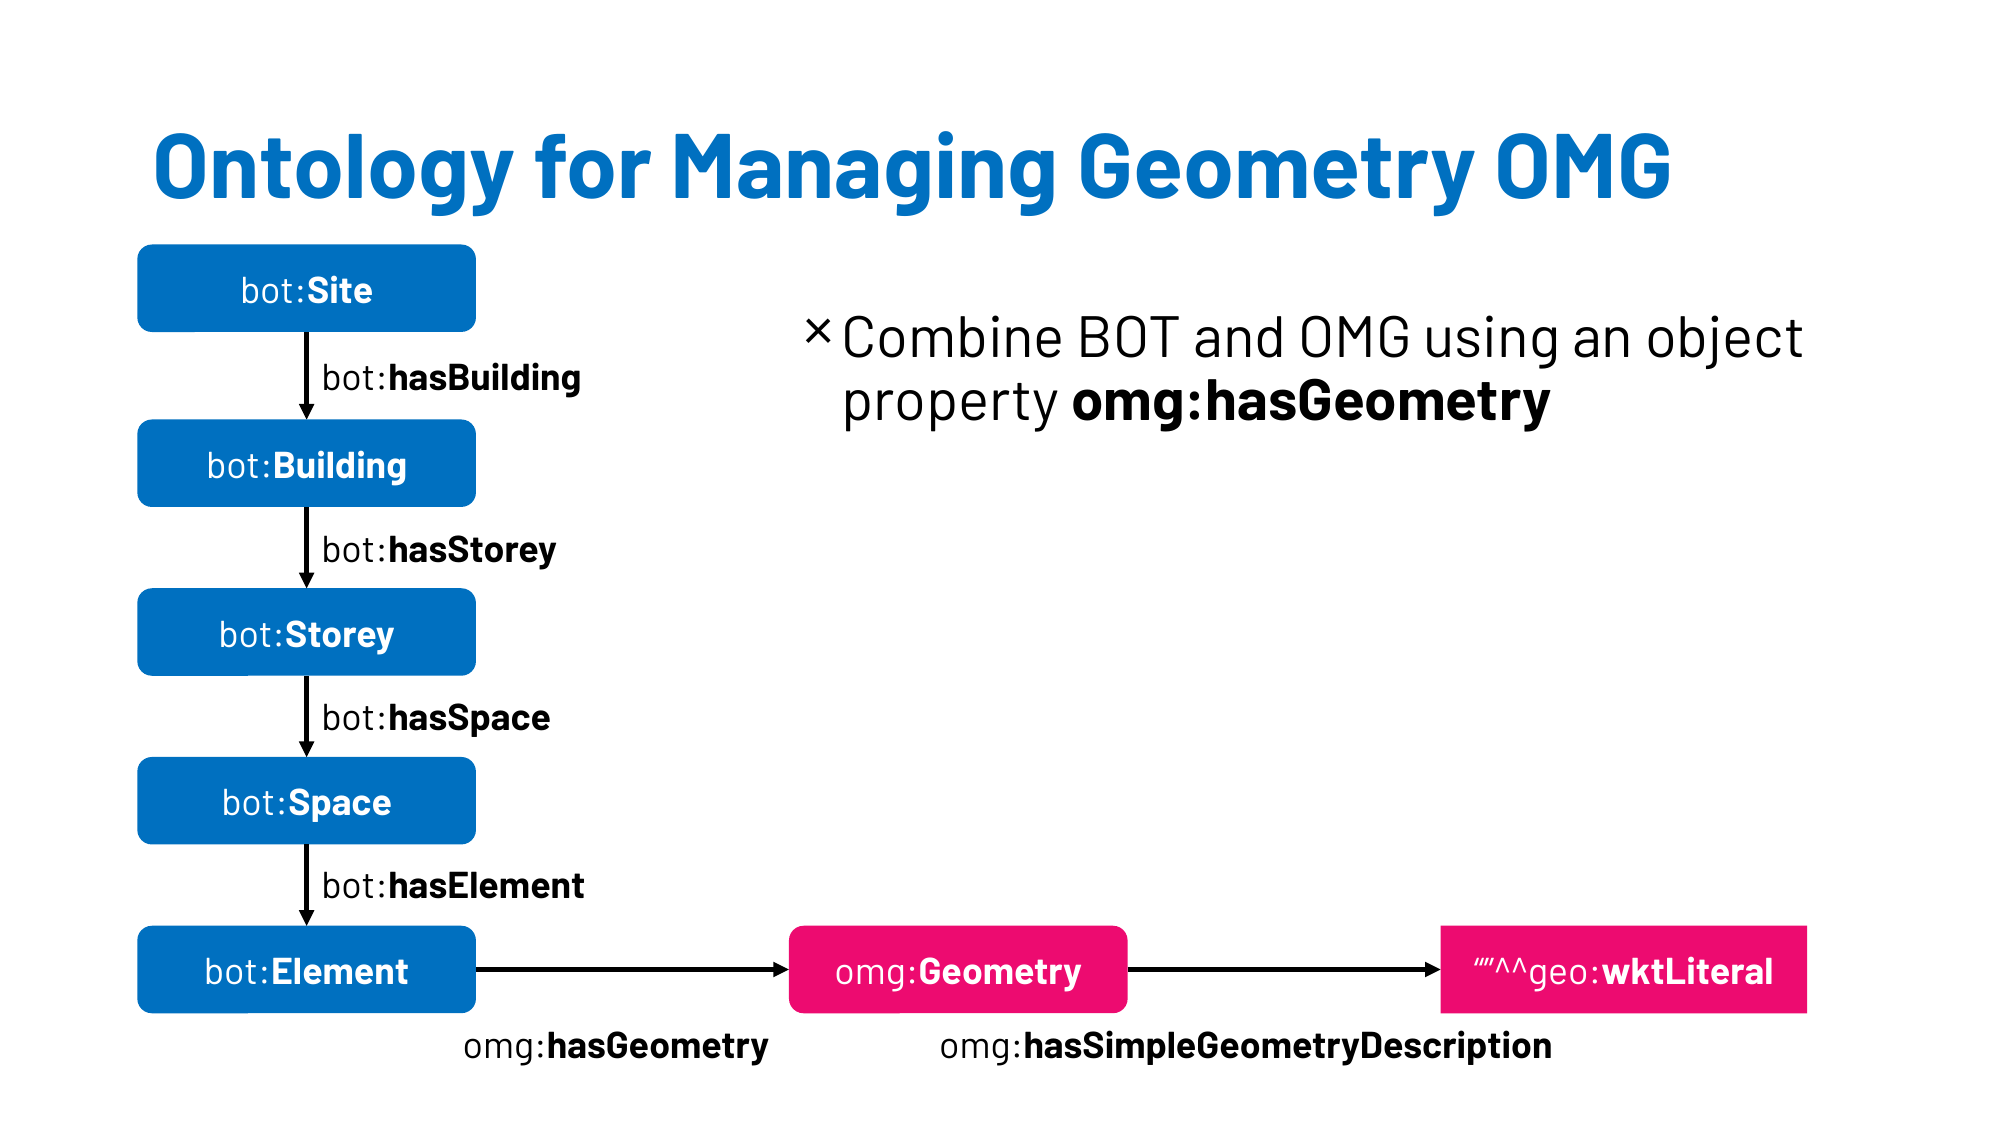

# Ontology for Managing Geometry OMG
bot:Site
Combine BOT and OMG using an object property omg:hasGeometry
bot:hasBuilding
bot:Building
bot:hasStorey
bot:Storey
bot:hasSpace
bot:Space
bot:hasElement
bot:Element
omg:Geometry
“”^^geo:wktLiteral
omg:hasGeometry
omg:hasSimpleGeometryDescription